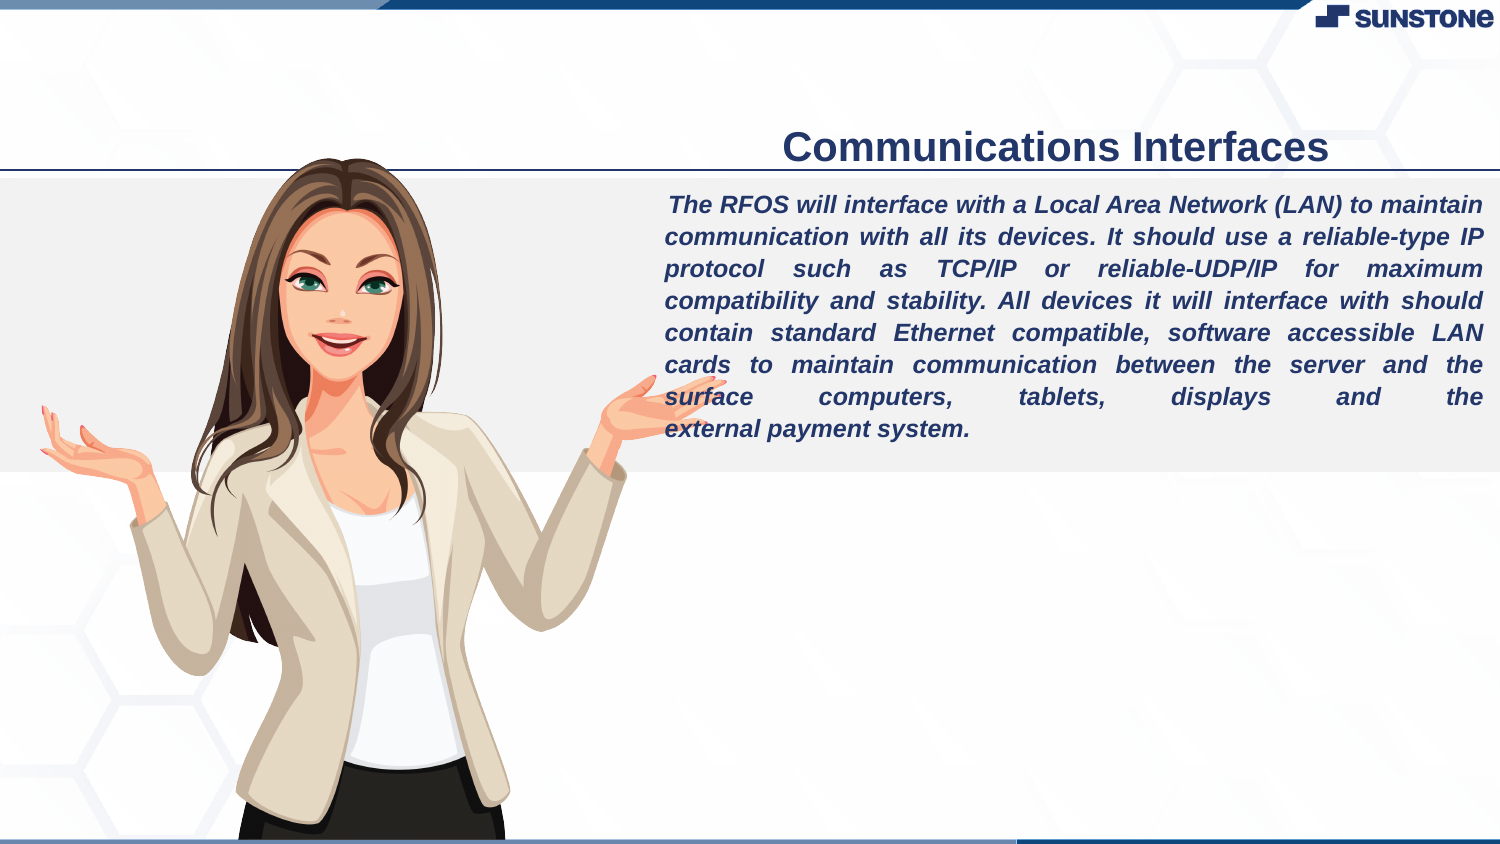

Communications Interfaces
      The RFOS will interface with a Local Area Network (LAN) to maintain communication with all its devices. It should use a reliable-type IP protocol such as TCP/IP or reliable-UDP/IP for maximum compatibility and stability. All devices it will interface with should contain standard Ethernet compatible, software accessible LAN cards to maintain communication between the server and the surface computers, tablets, displays and the external payment system.